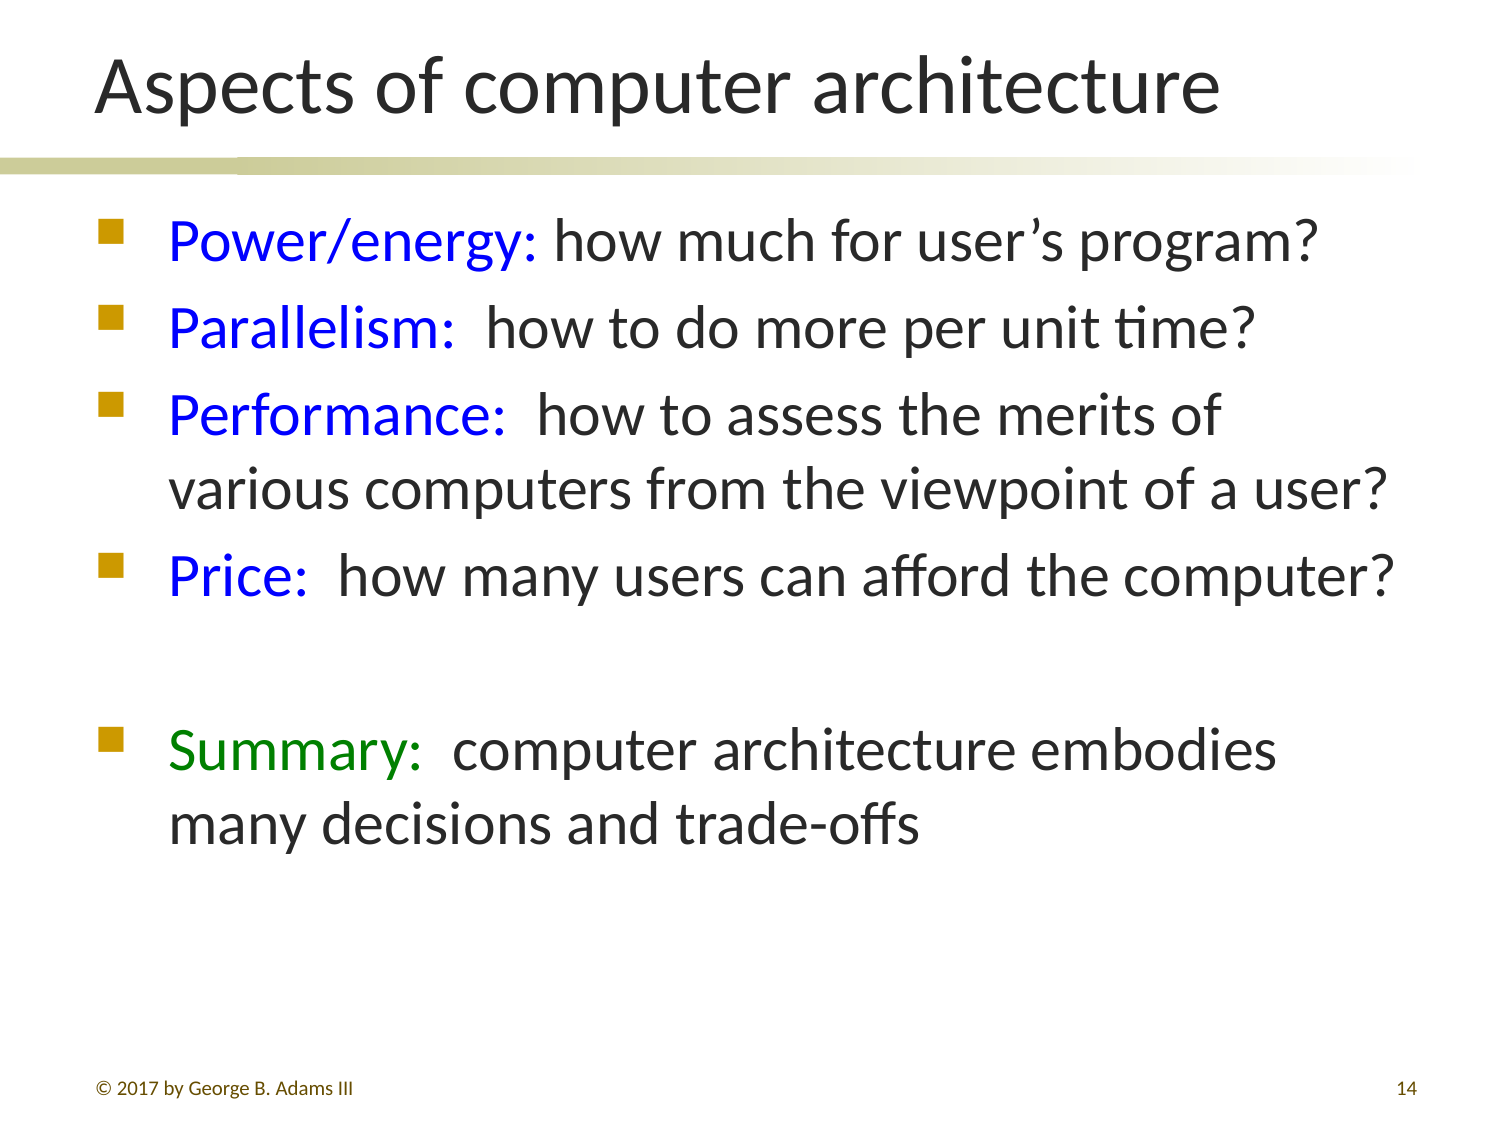

# Aspects of computer architecture
Power/energy: how much for user’s program?
Parallelism:  how to do more per unit time?
Performance:  how to assess the merits of various computers from the viewpoint of a user?
Price:  how many users can afford the computer?

Summary:  computer architecture embodies many decisions and trade-offs
© 2017 by George B. Adams III
14